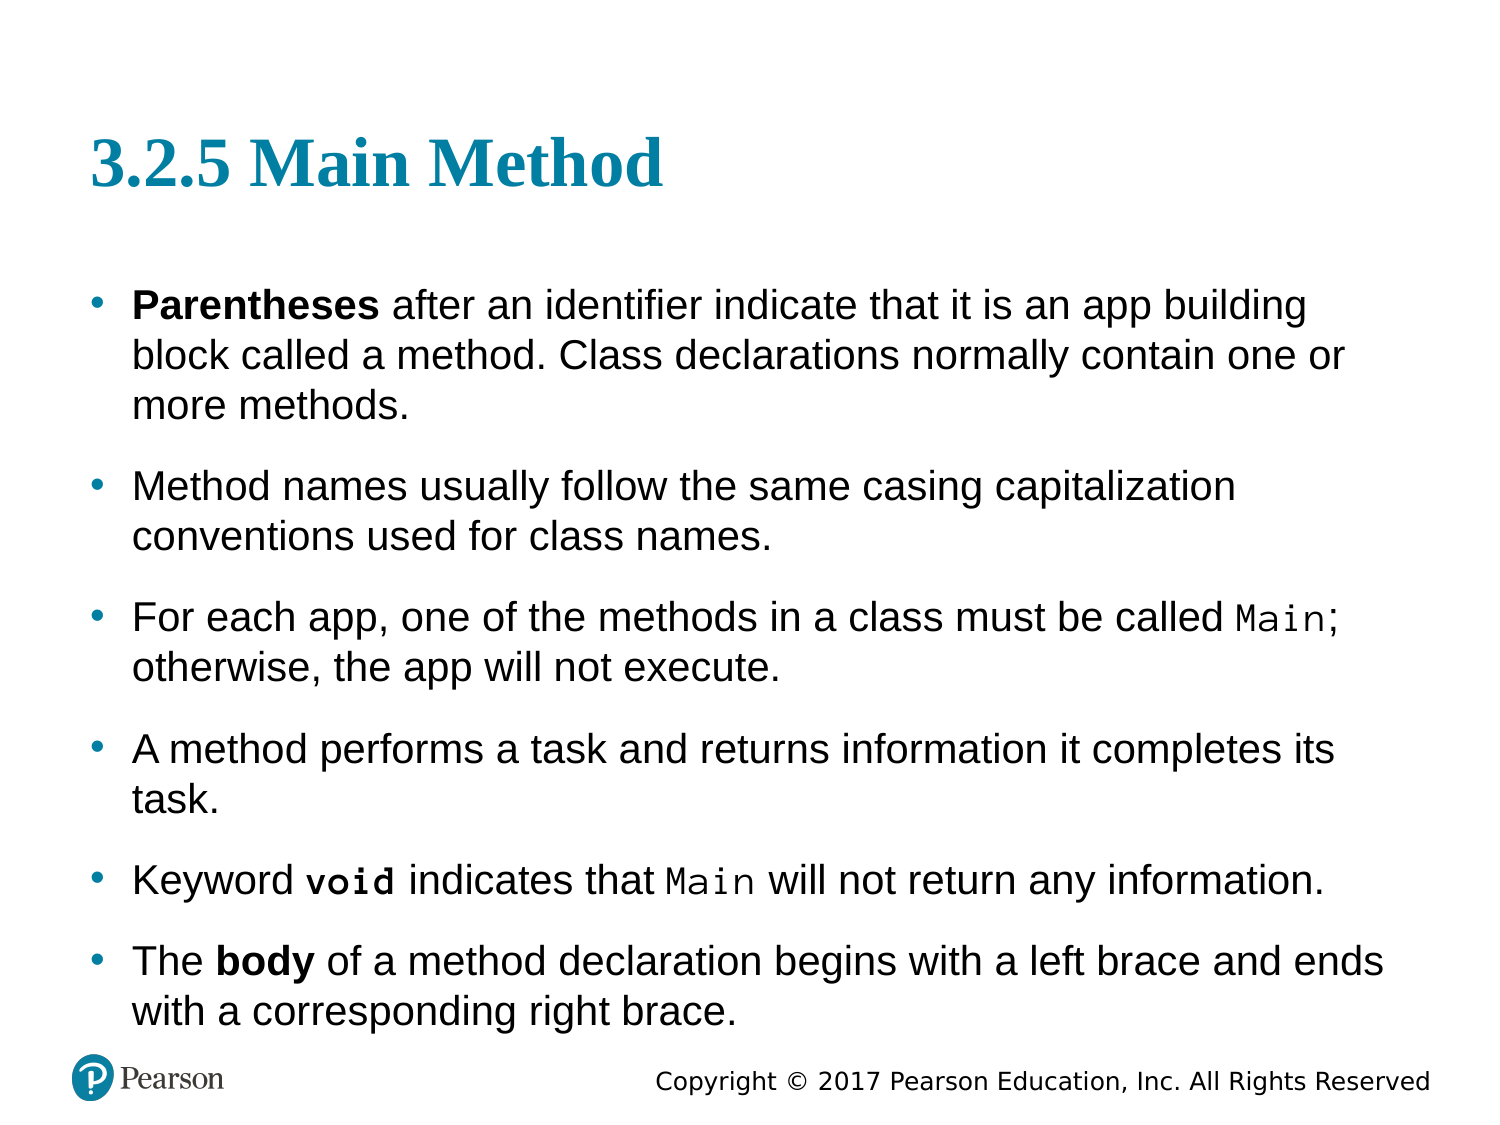

# 3.2.5 Main Method
Parentheses after an identifier indicate that it is an app building block called a method. Class declarations normally contain one or more methods.
Method names usually follow the same casing capitalization conventions used for class names.
For each app, one of the methods in a class must be called Main; otherwise, the app will not execute.
A method performs a task and returns information it completes its task.
Keyword void indicates that Main will not return any information.
The body of a method declaration begins with a left brace and ends with a corresponding right brace.